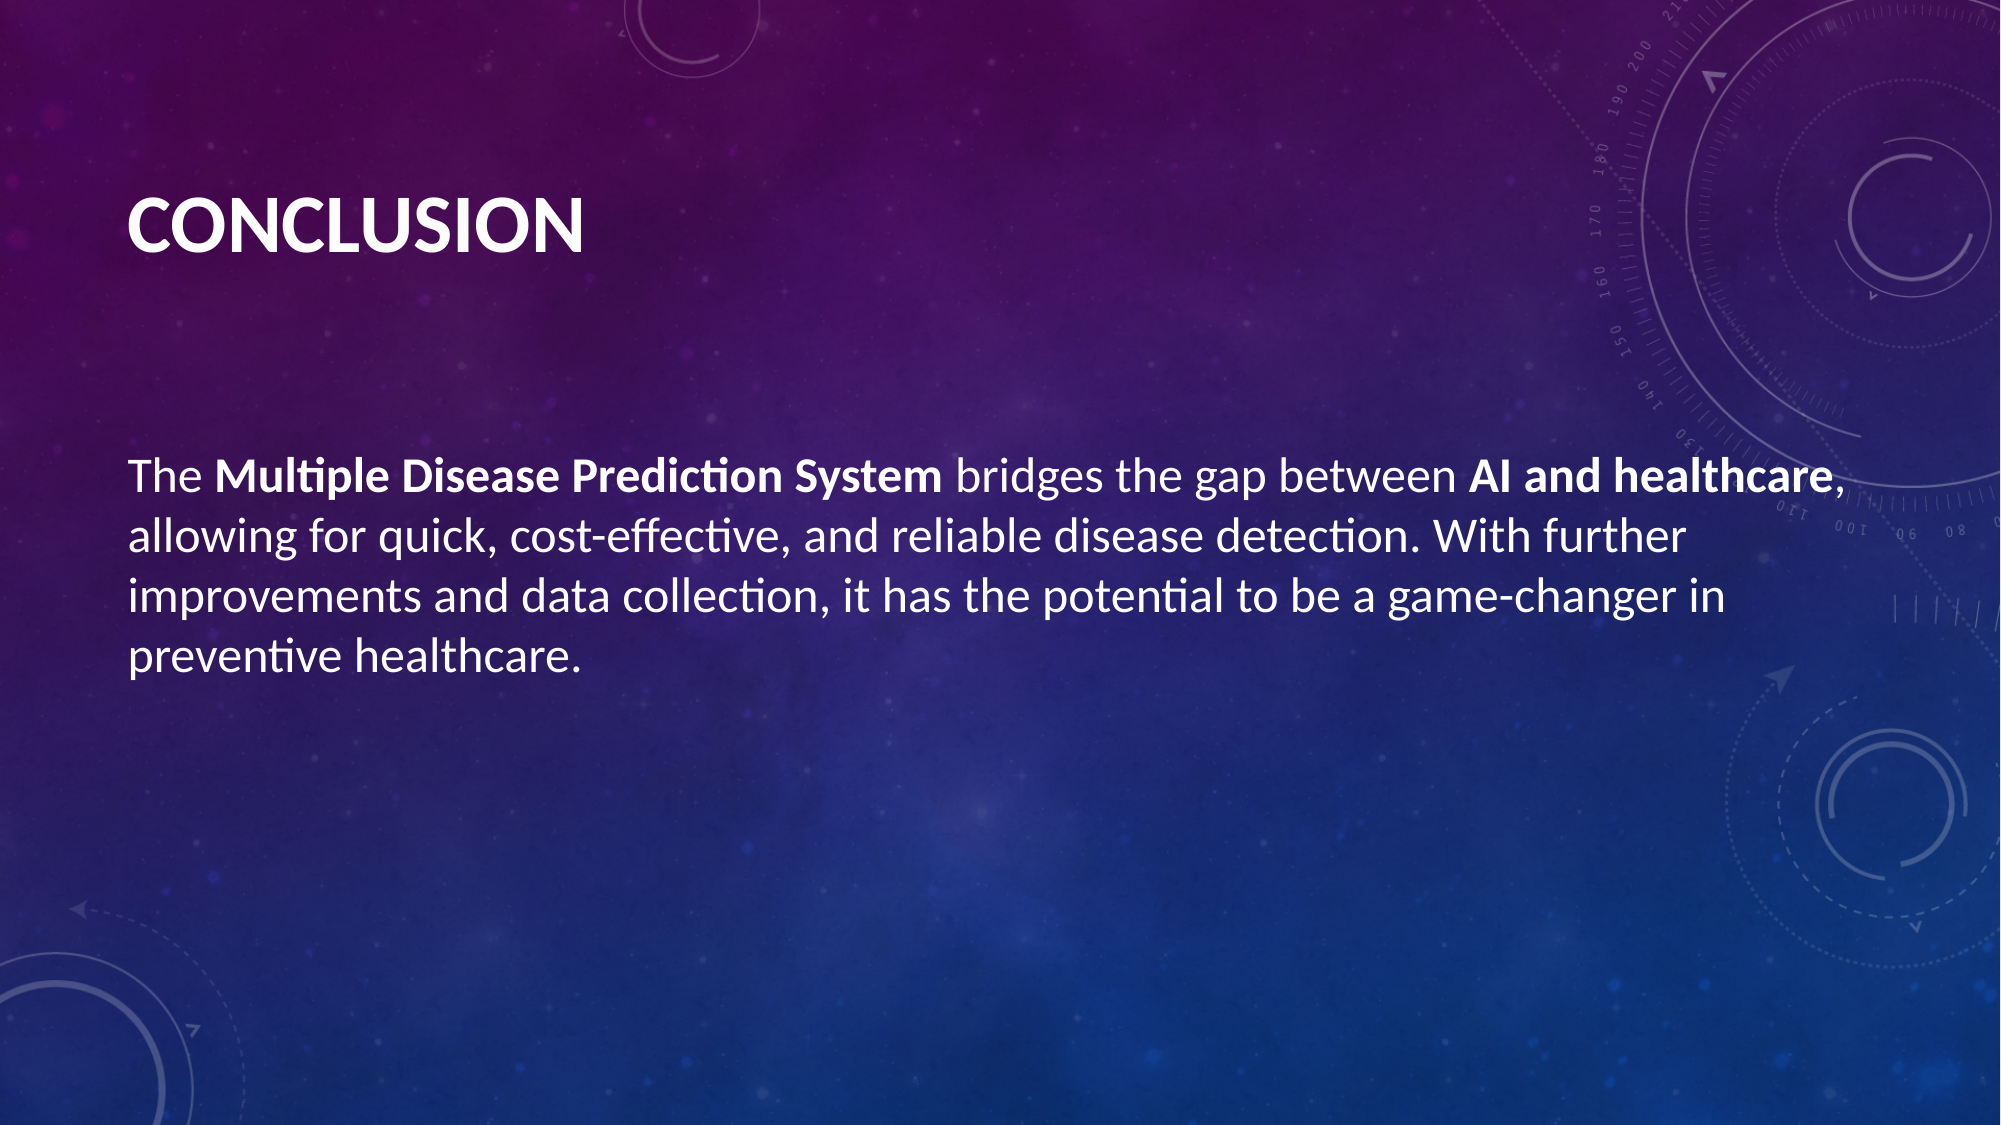

# Conclusion
The Multiple Disease Prediction System bridges the gap between AI and healthcare, allowing for quick, cost-effective, and reliable disease detection. With further improvements and data collection, it has the potential to be a game-changer in preventive healthcare.